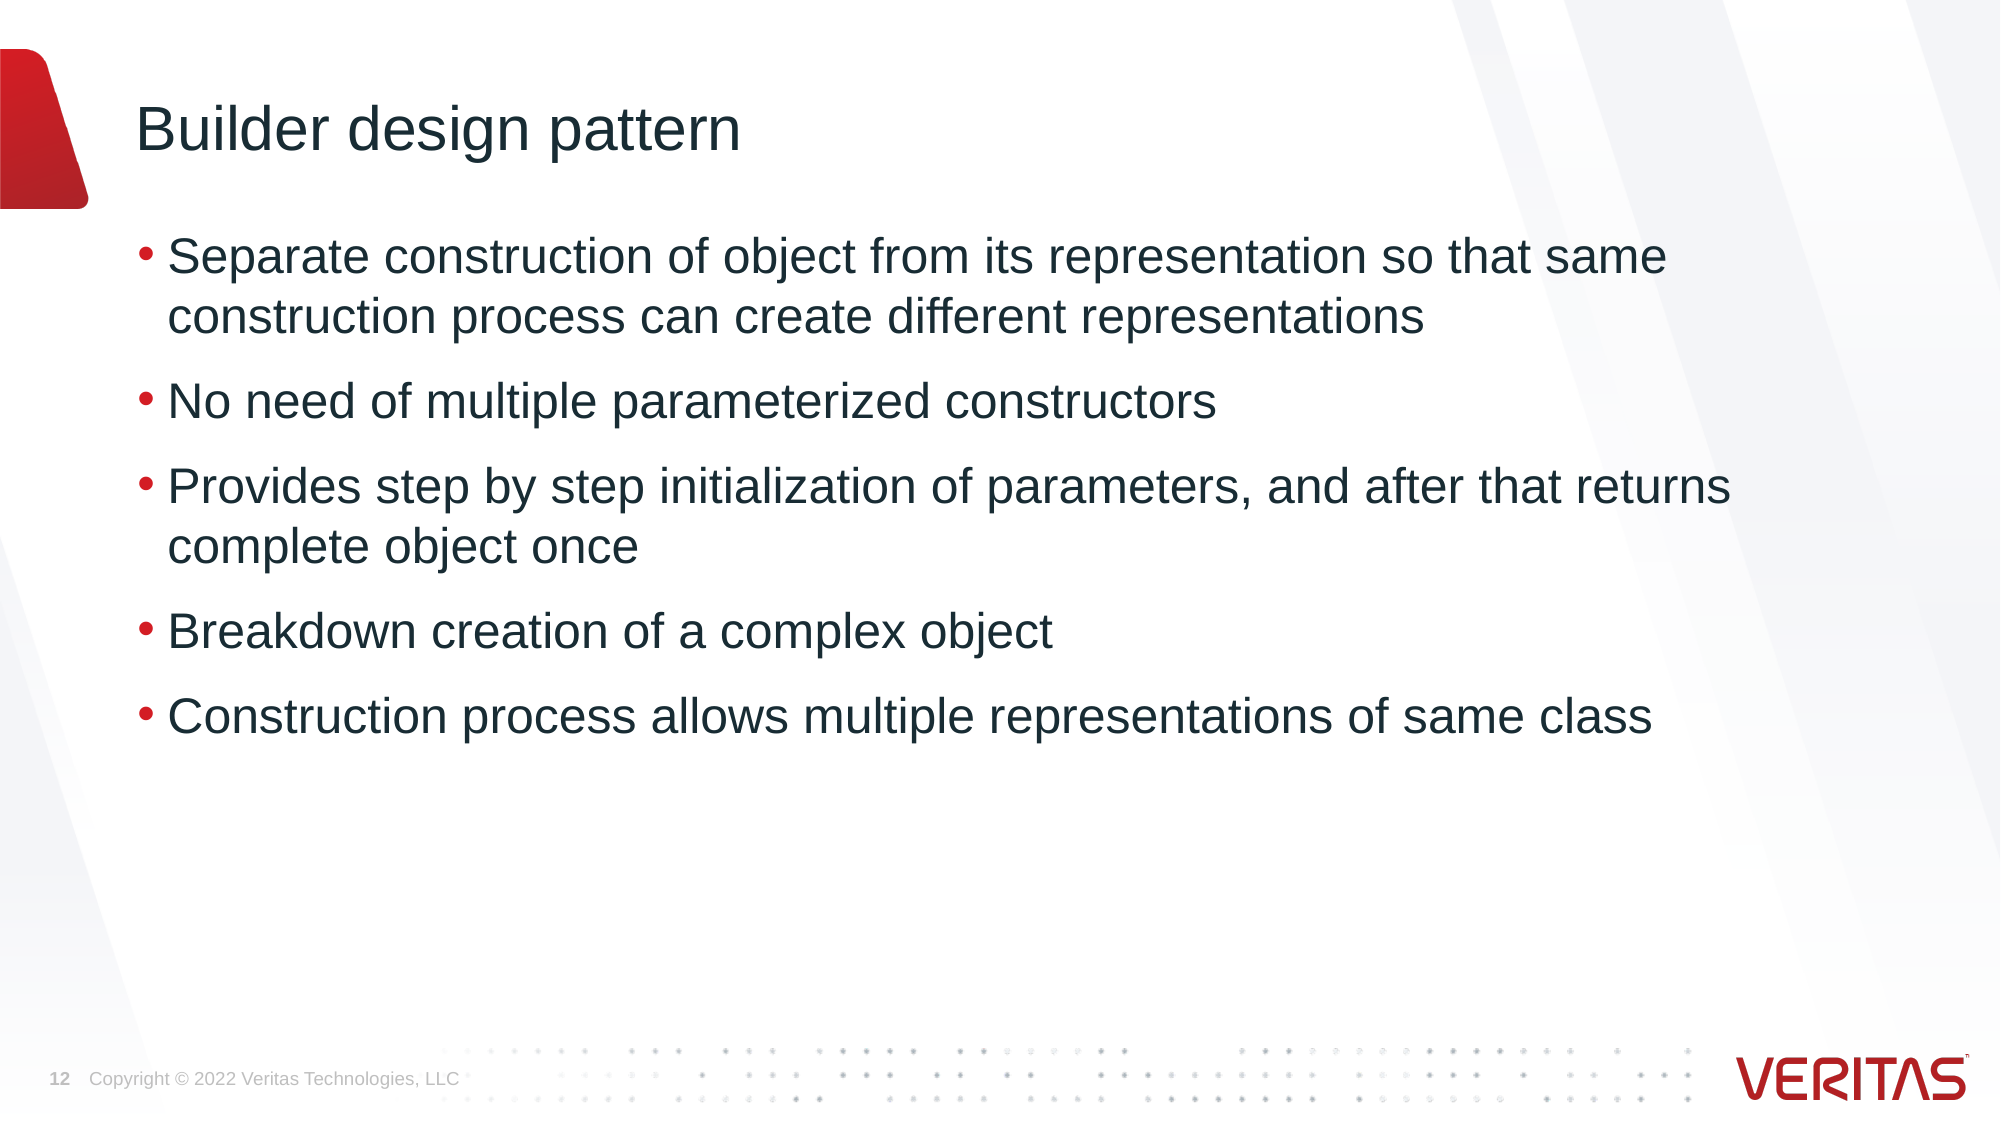

# Builder design pattern
Separate construction of object from its representation so that same construction process can create different representations
No need of multiple parameterized constructors
Provides step by step initialization of parameters, and after that returns complete object once
Breakdown creation of a complex object
Construction process allows multiple representations of same class
12
Copyright © 2022 Veritas Technologies, LLC